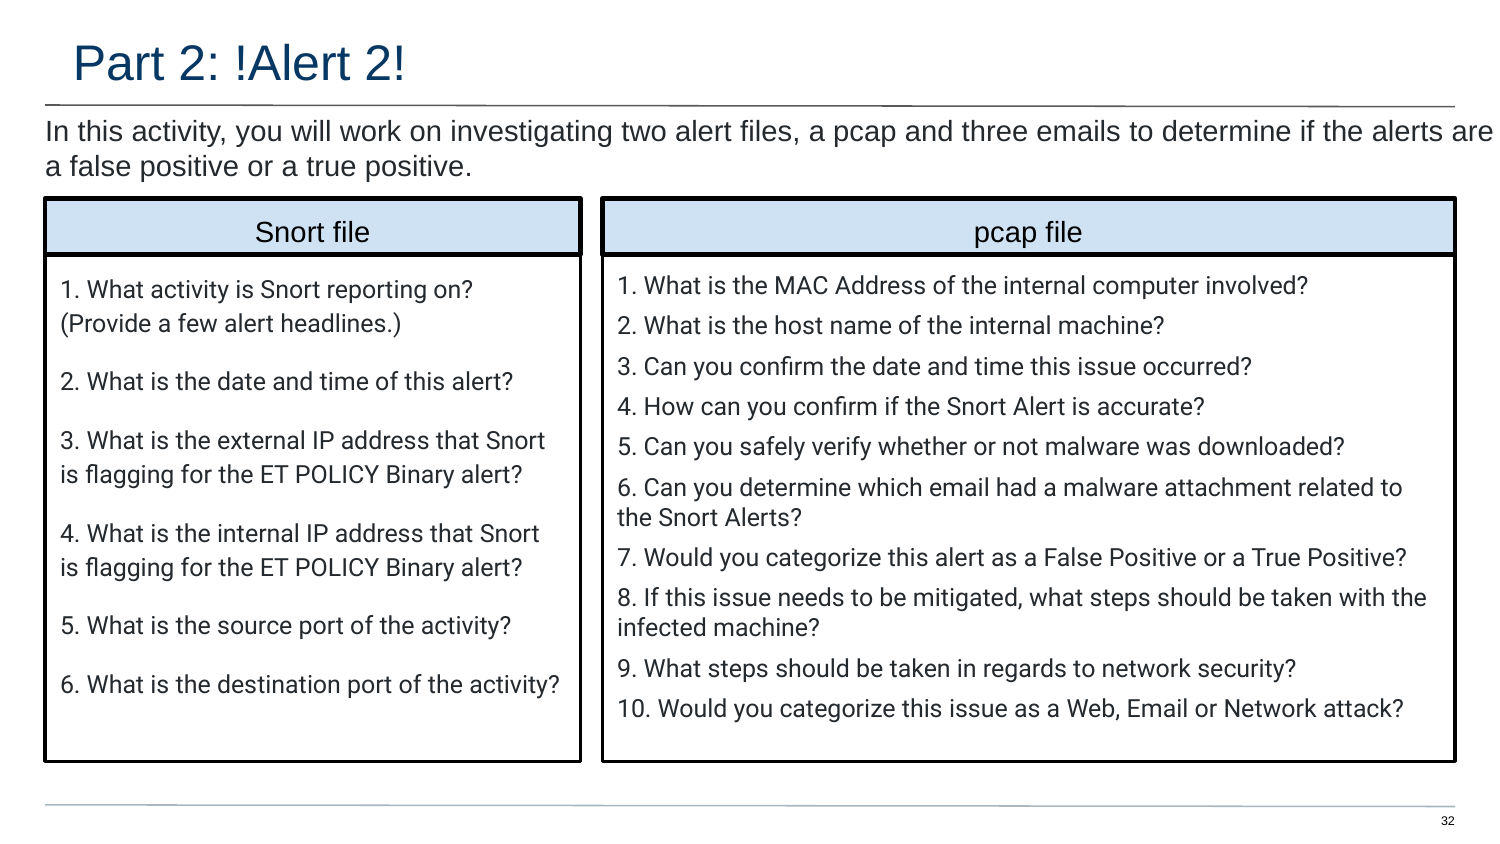

# Part 2: !Alert 2!
In this activity, you will work on investigating two alert files, a pcap and three emails to determine if the alerts are a false positive or a true positive.

Snort file
pcap file
1. What activity is Snort reporting on? (Provide a few alert headlines.)
2. What is the date and time of this alert?
3. What is the external IP address that Snort is flagging for the ET POLICY Binary alert?
4. What is the internal IP address that Snort is flagging for the ET POLICY Binary alert?
5. What is the source port of the activity?
6. What is the destination port of the activity?
1. What is the MAC Address of the internal computer involved?
2. What is the host name of the internal machine?
3. Can you confirm the date and time this issue occurred?
4. How can you confirm if the Snort Alert is accurate?
5. Can you safely verify whether or not malware was downloaded?
6. Can you determine which email had a malware attachment related to the Snort Alerts?
7. Would you categorize this alert as a False Positive or a True Positive?
8. If this issue needs to be mitigated, what steps should be taken with the infected machine?
9. What steps should be taken in regards to network security?
10. Would you categorize this issue as a Web, Email or Network attack?

32